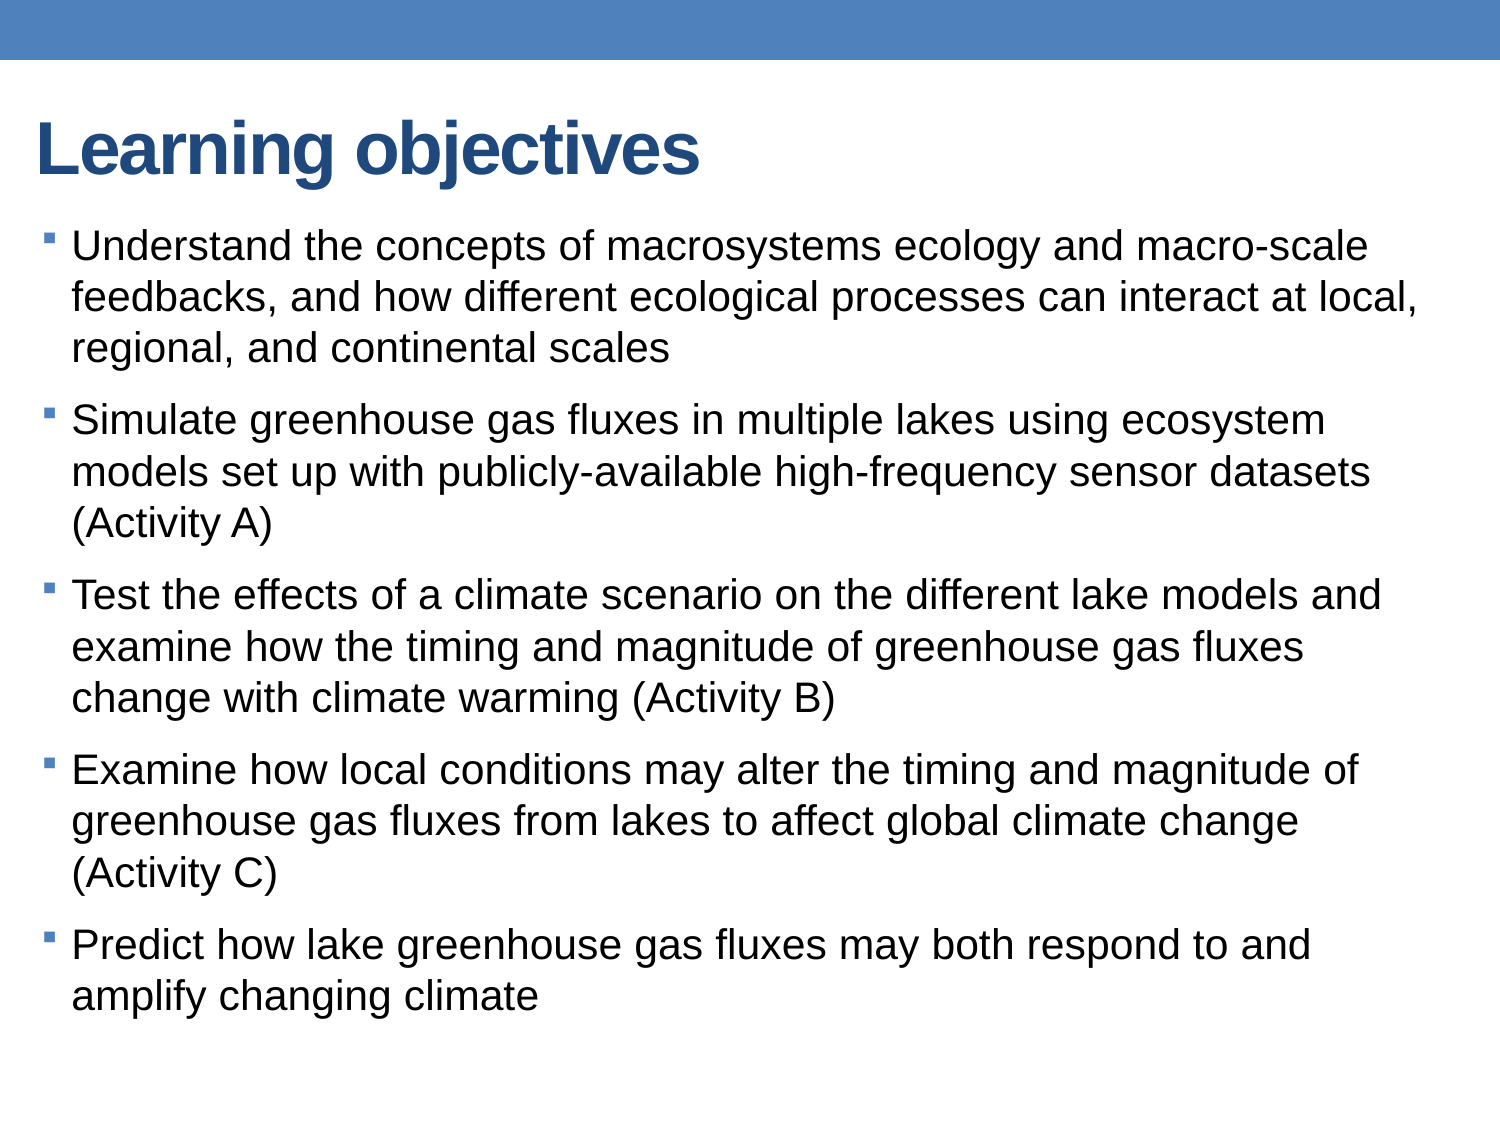

# Learning objectives
Understand the concepts of macrosystems ecology and macro-scale feedbacks, and how different ecological processes can interact at local, regional, and continental scales
Simulate greenhouse gas fluxes in multiple lakes using ecosystem models set up with publicly-available high-frequency sensor datasets (Activity A)
Test the effects of a climate scenario on the different lake models and examine how the timing and magnitude of greenhouse gas fluxes change with climate warming (Activity B)
Examine how local conditions may alter the timing and magnitude of greenhouse gas fluxes from lakes to affect global climate change (Activity C)
Predict how lake greenhouse gas fluxes may both respond to and amplify changing climate